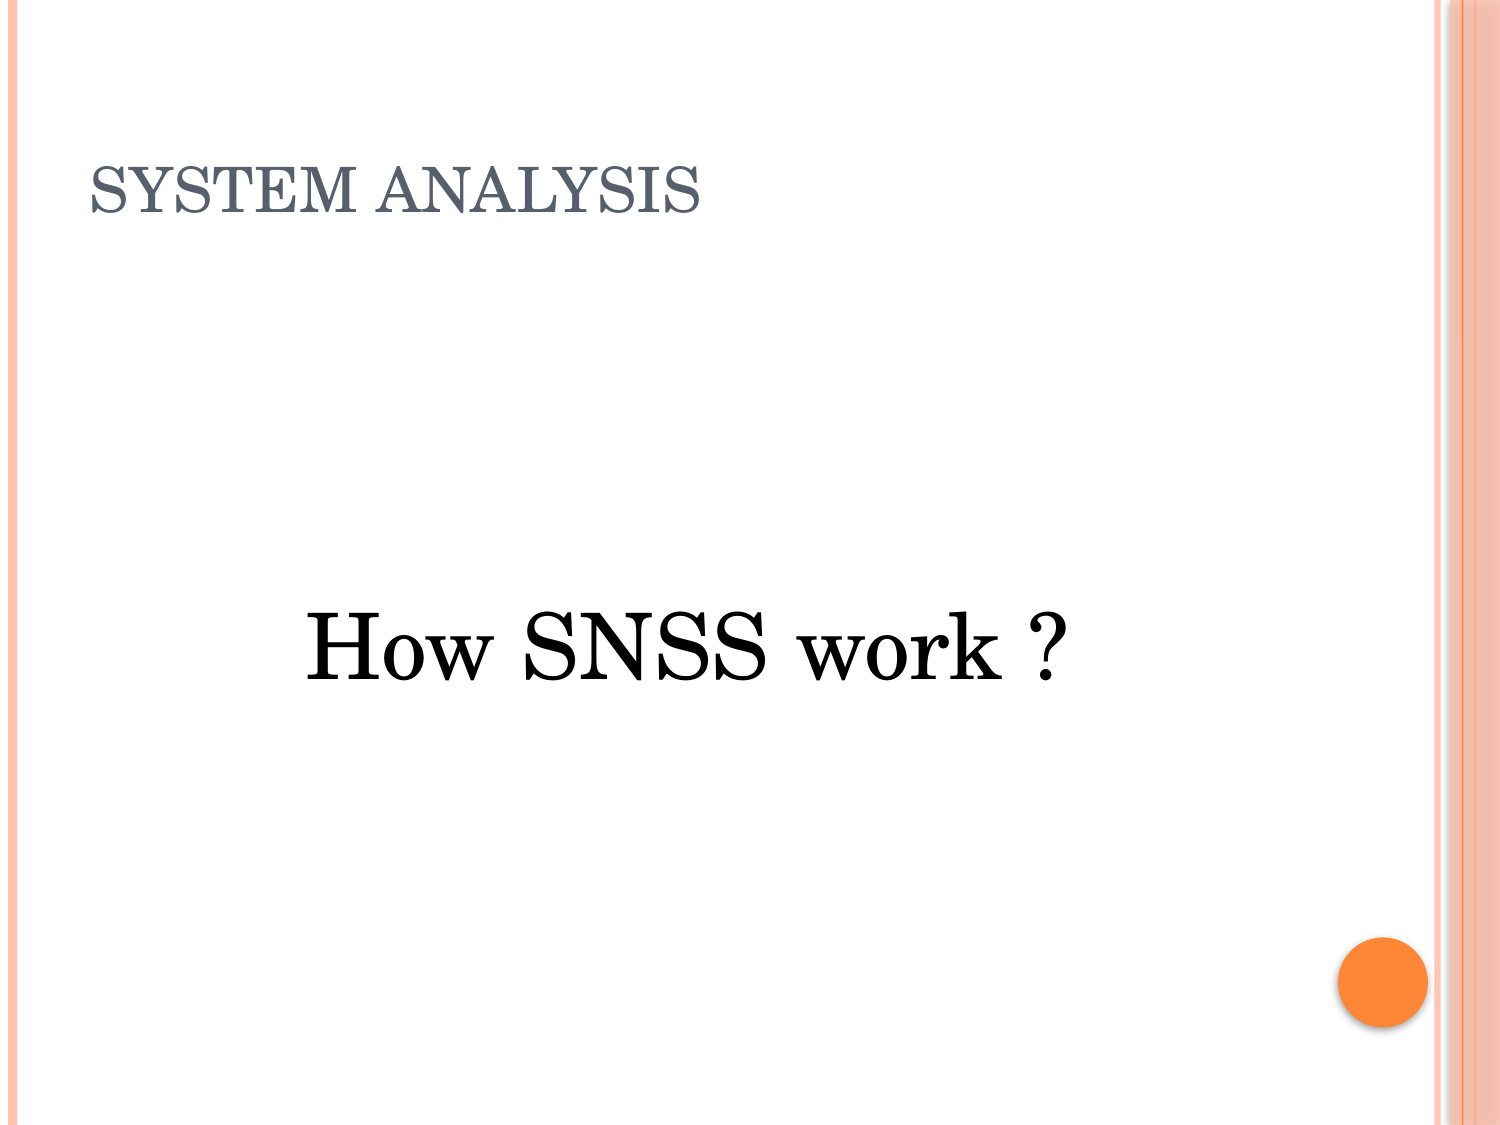

# System analysis

How SNSS work ?